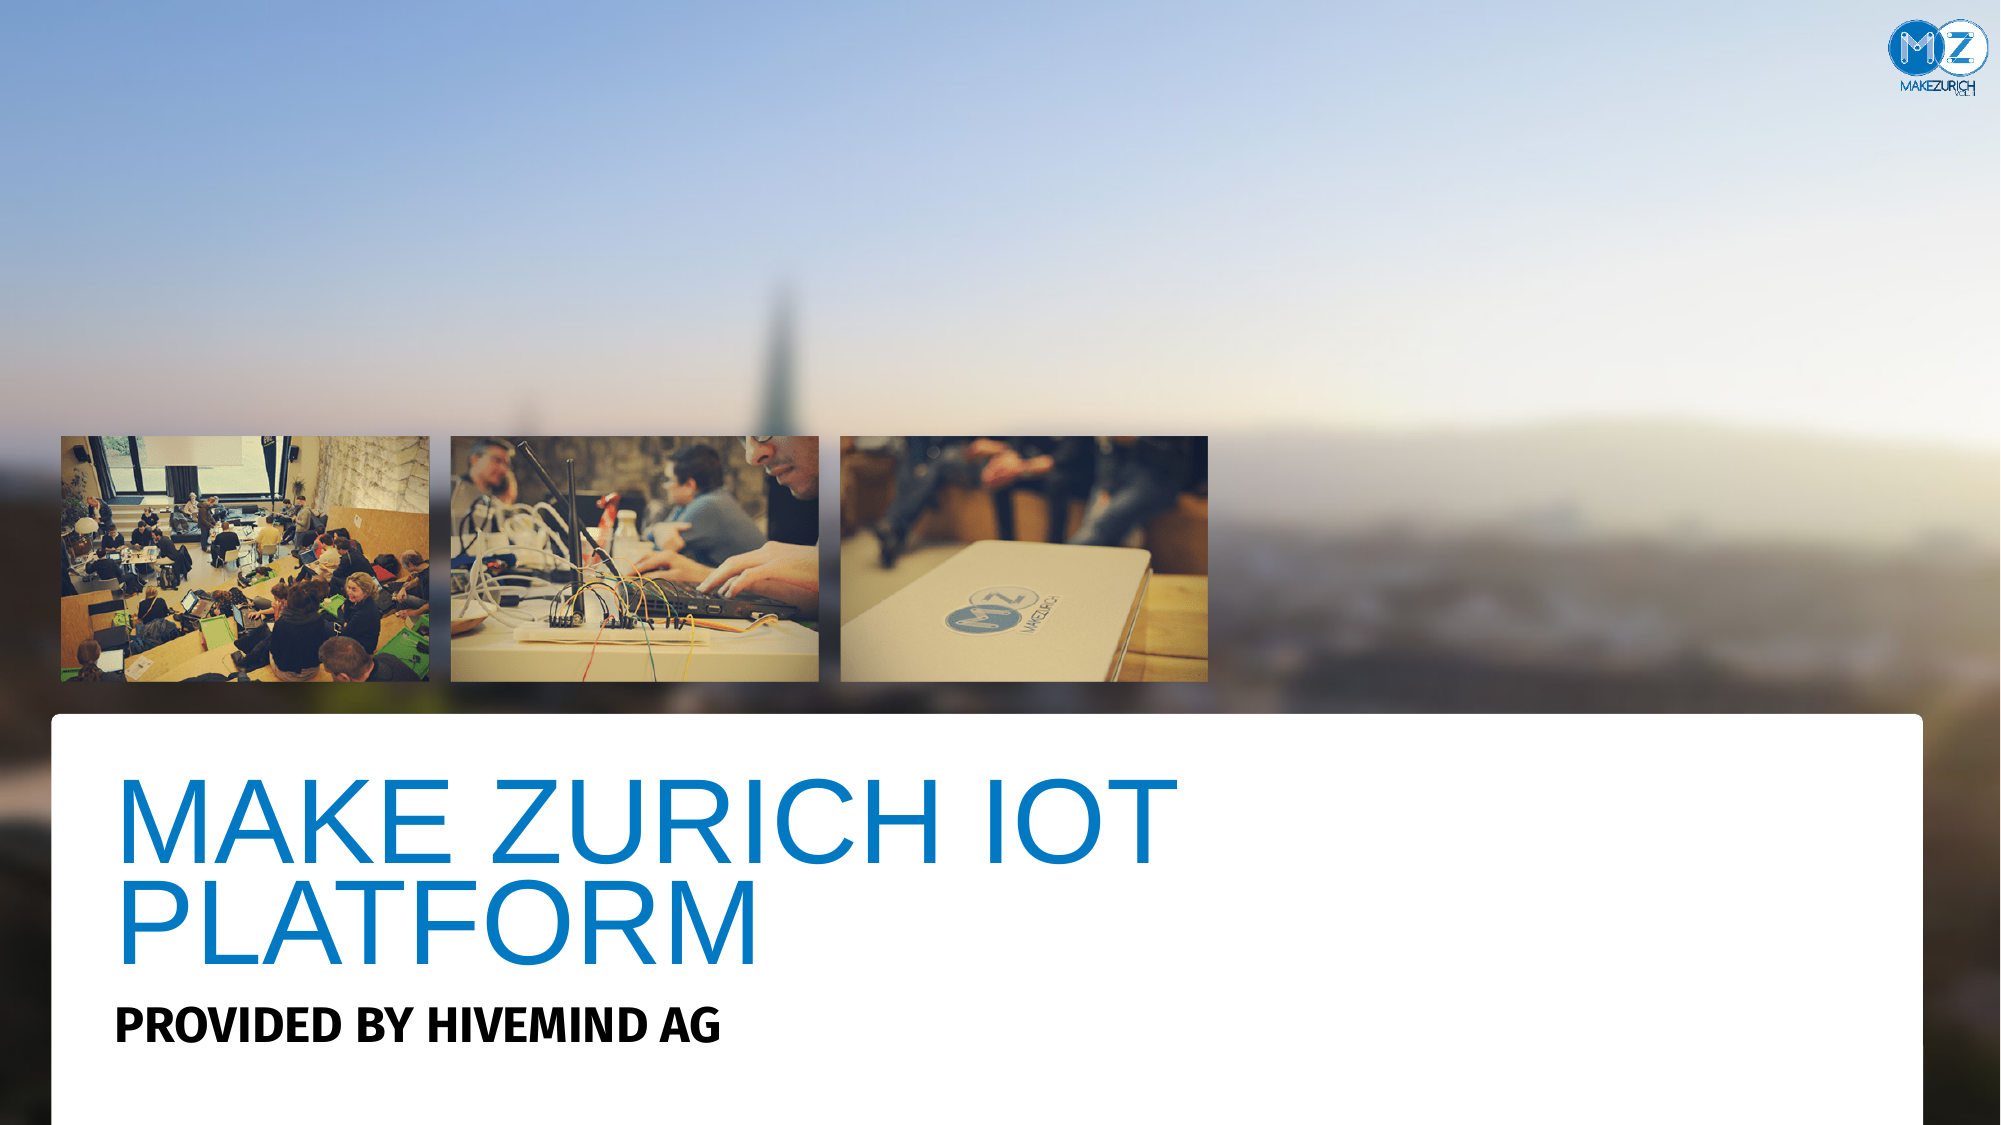

# Make zurich IoT platform
Provided by Hivemind AG